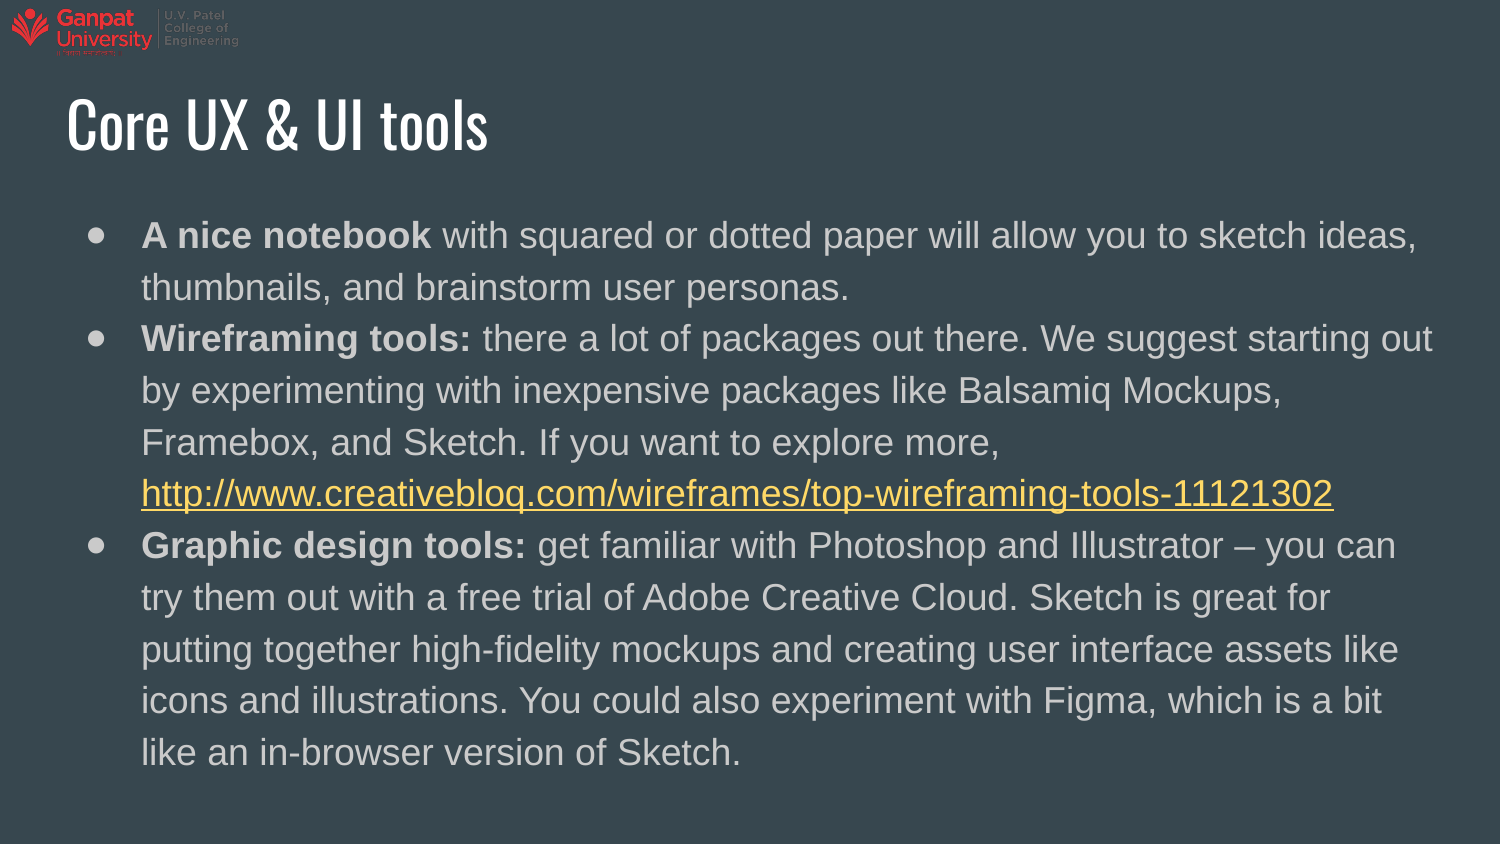

# Core UX & UI tools
A nice notebook with squared or dotted paper will allow you to sketch ideas, thumbnails, and brainstorm user personas.
Wireframing tools: there a lot of packages out there. We suggest starting out by experimenting with inexpensive packages like Balsamiq Mockups, Framebox, and Sketch. If you want to explore more, http://www.creativebloq.com/wireframes/top-wireframing-tools-11121302
Graphic design tools: get familiar with Photoshop and Illustrator – you can try them out with a free trial of Adobe Creative Cloud. Sketch is great for putting together high-fidelity mockups and creating user interface assets like icons and illustrations. You could also experiment with Figma, which is a bit like an in-browser version of Sketch.